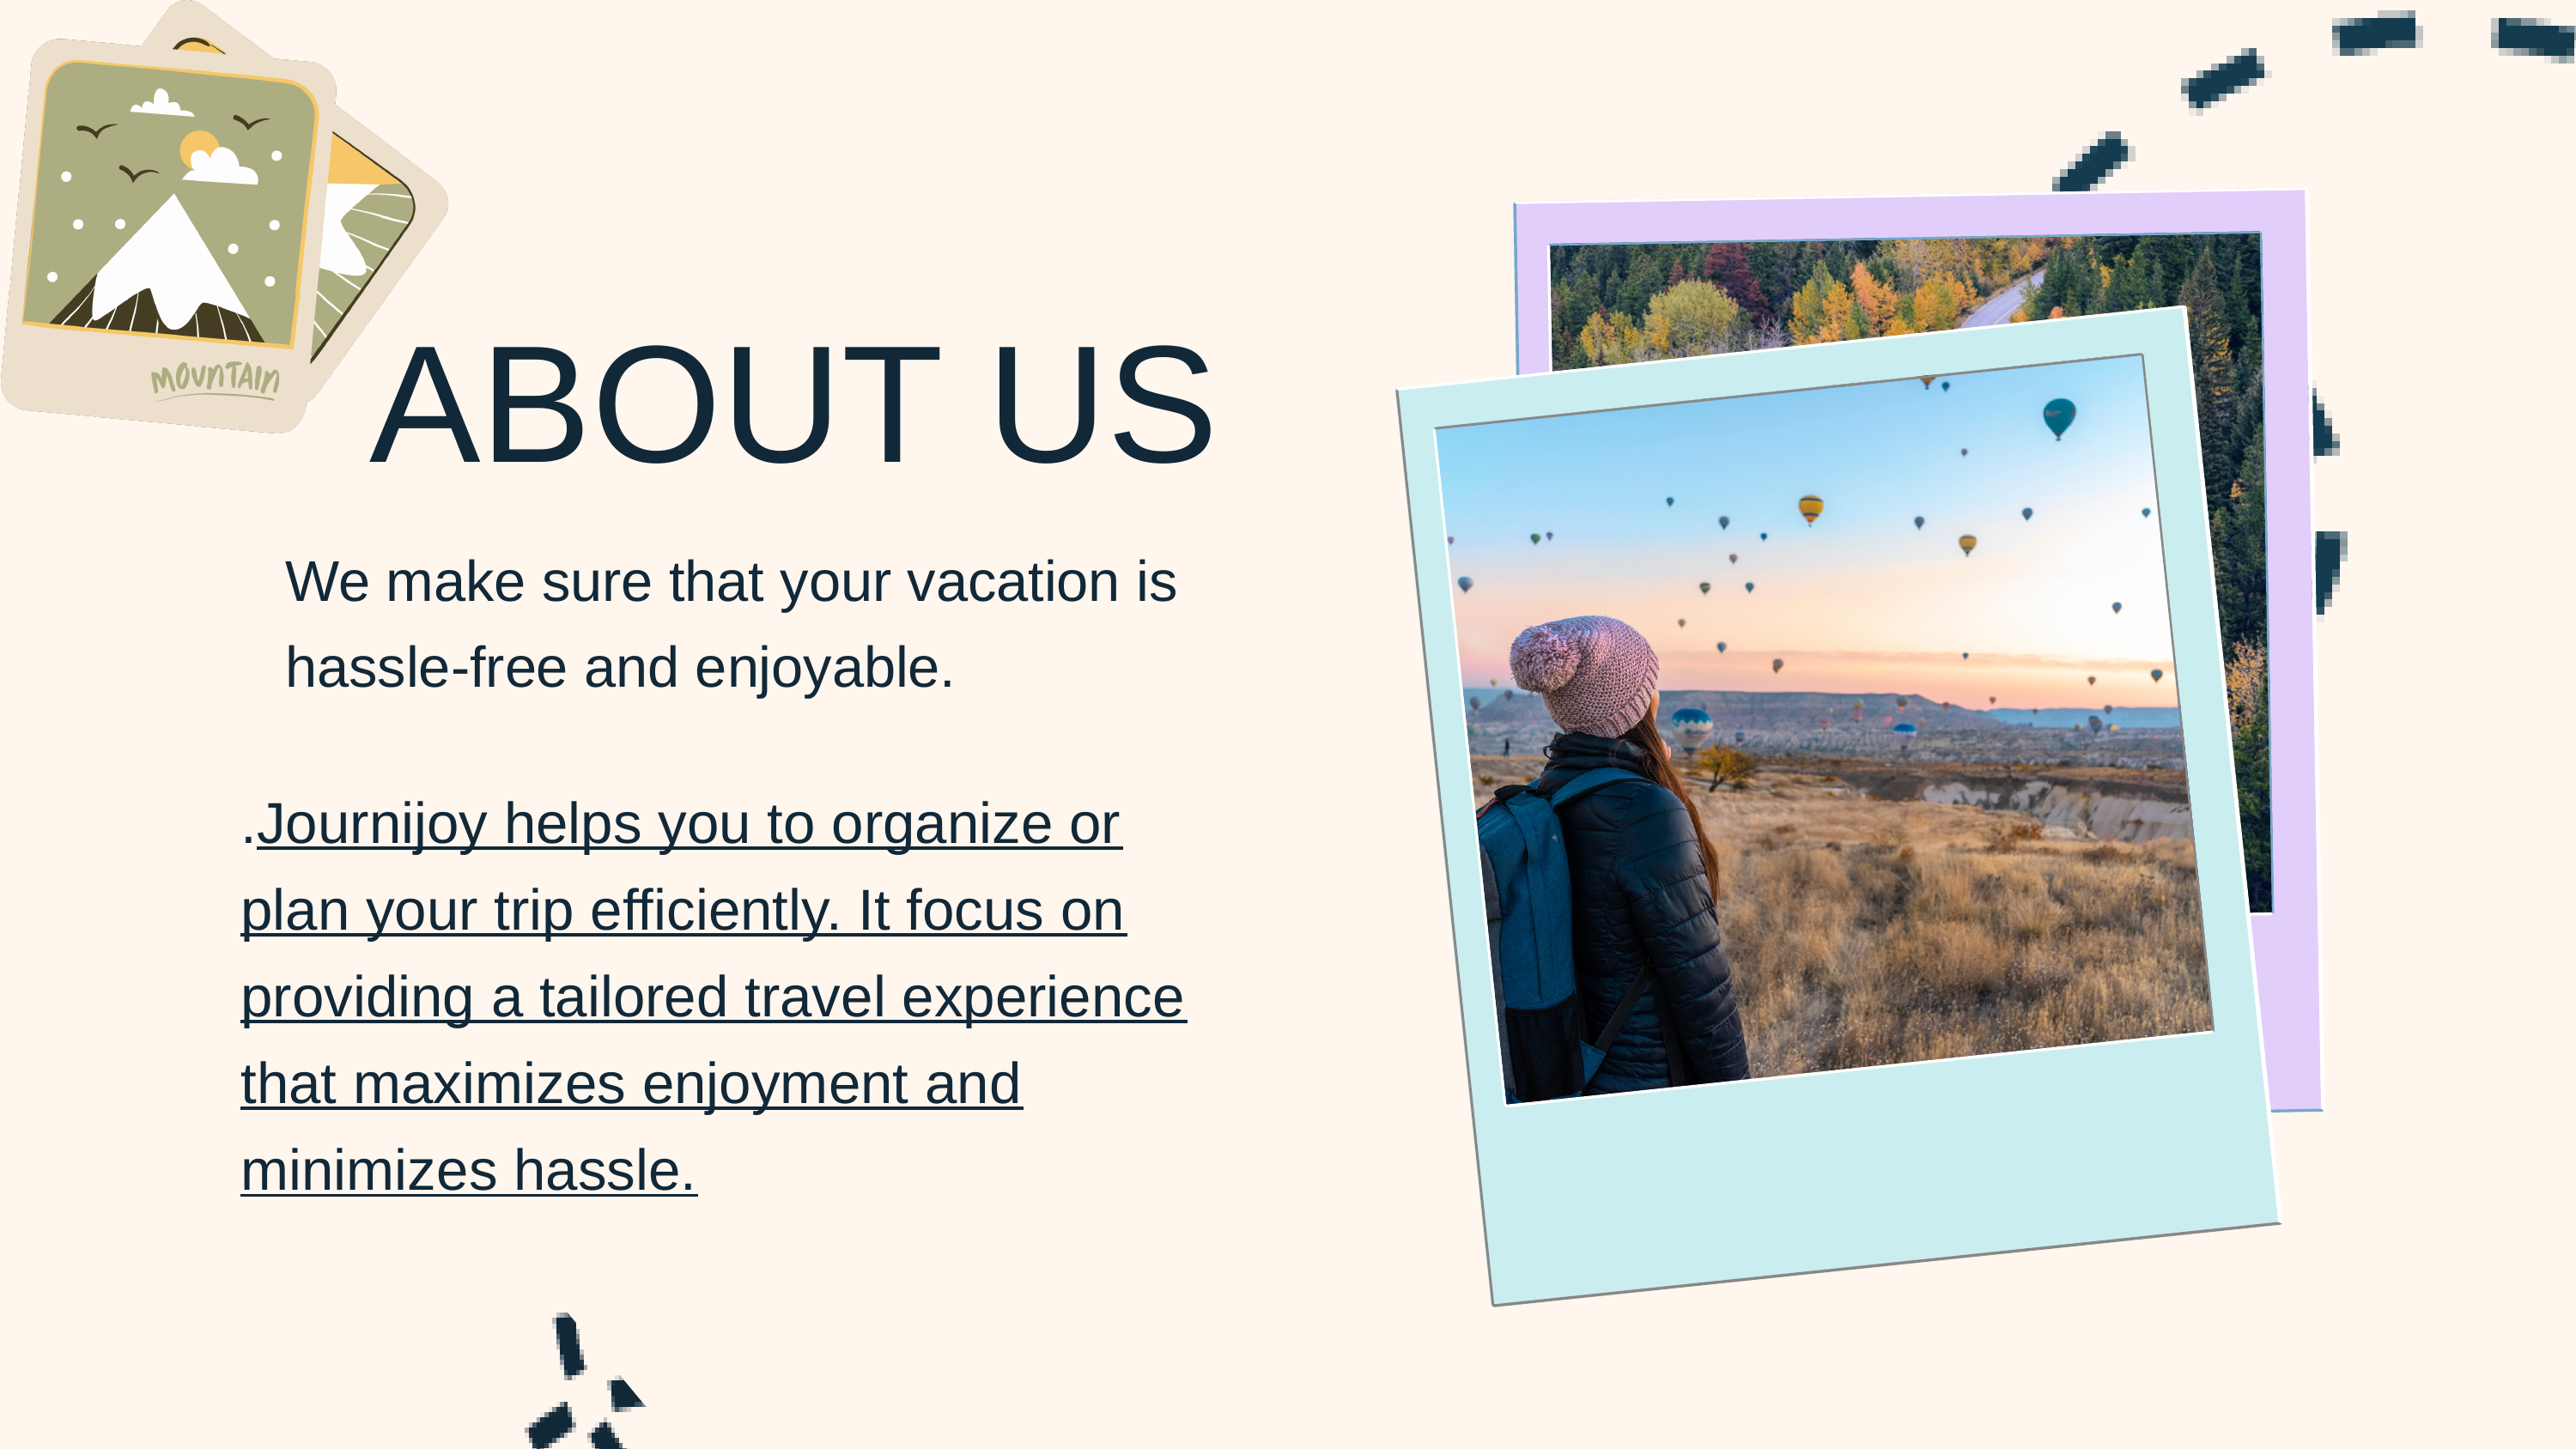

ABOUT US
We make sure that your vacation is hassle-free and enjoyable.
.Journijoy helps you to organize or plan your trip efficiently. It focus on providing a tailored travel experience that maximizes enjoyment and minimizes hassle.